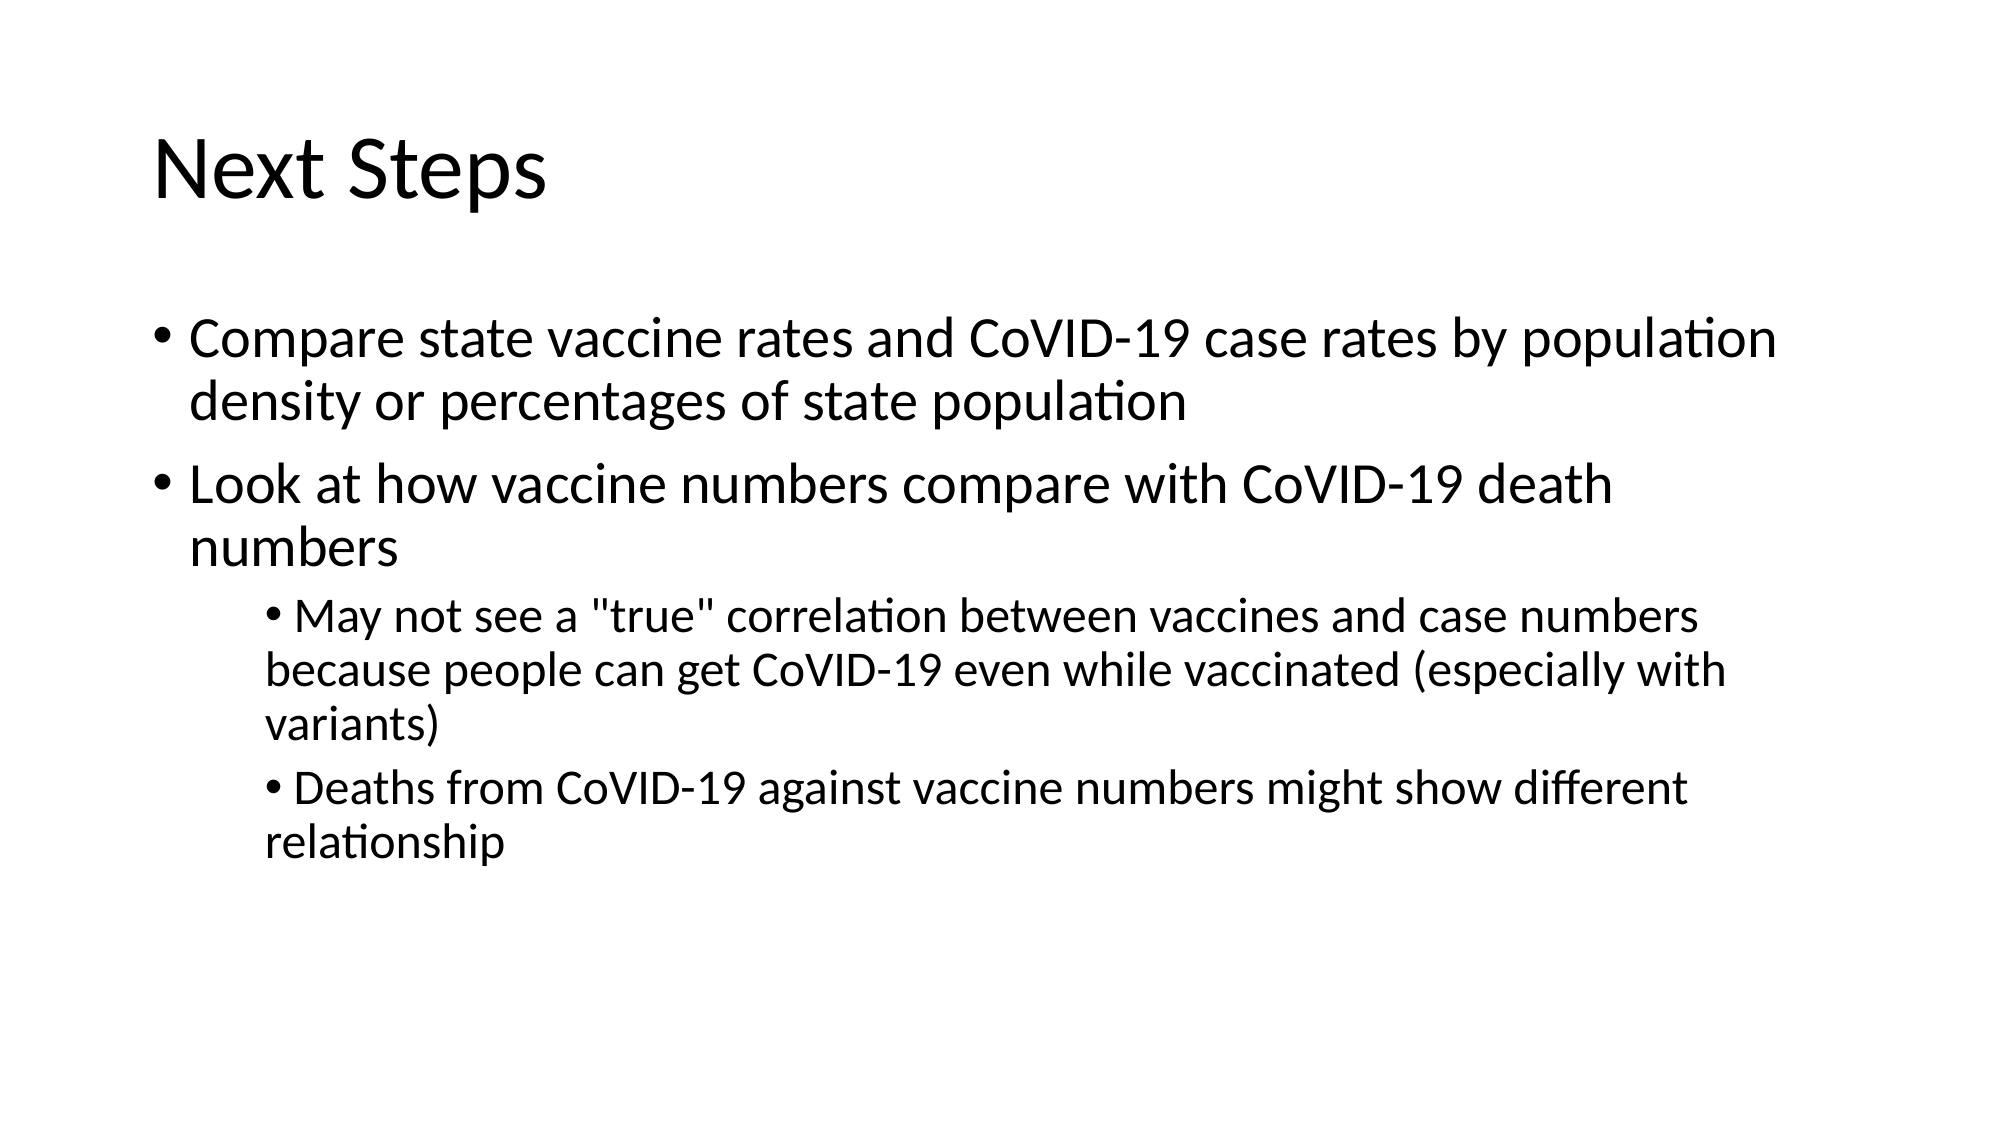

# Next Steps
Compare state vaccine rates and CoVID-19 case rates by population density or percentages of state population
Look at how vaccine numbers compare with CoVID-19 death numbers
 May not see a "true" correlation between vaccines and case numbers because people can get CoVID-19 even while vaccinated (especially with variants)
 Deaths from CoVID-19 against vaccine numbers might show different relationship